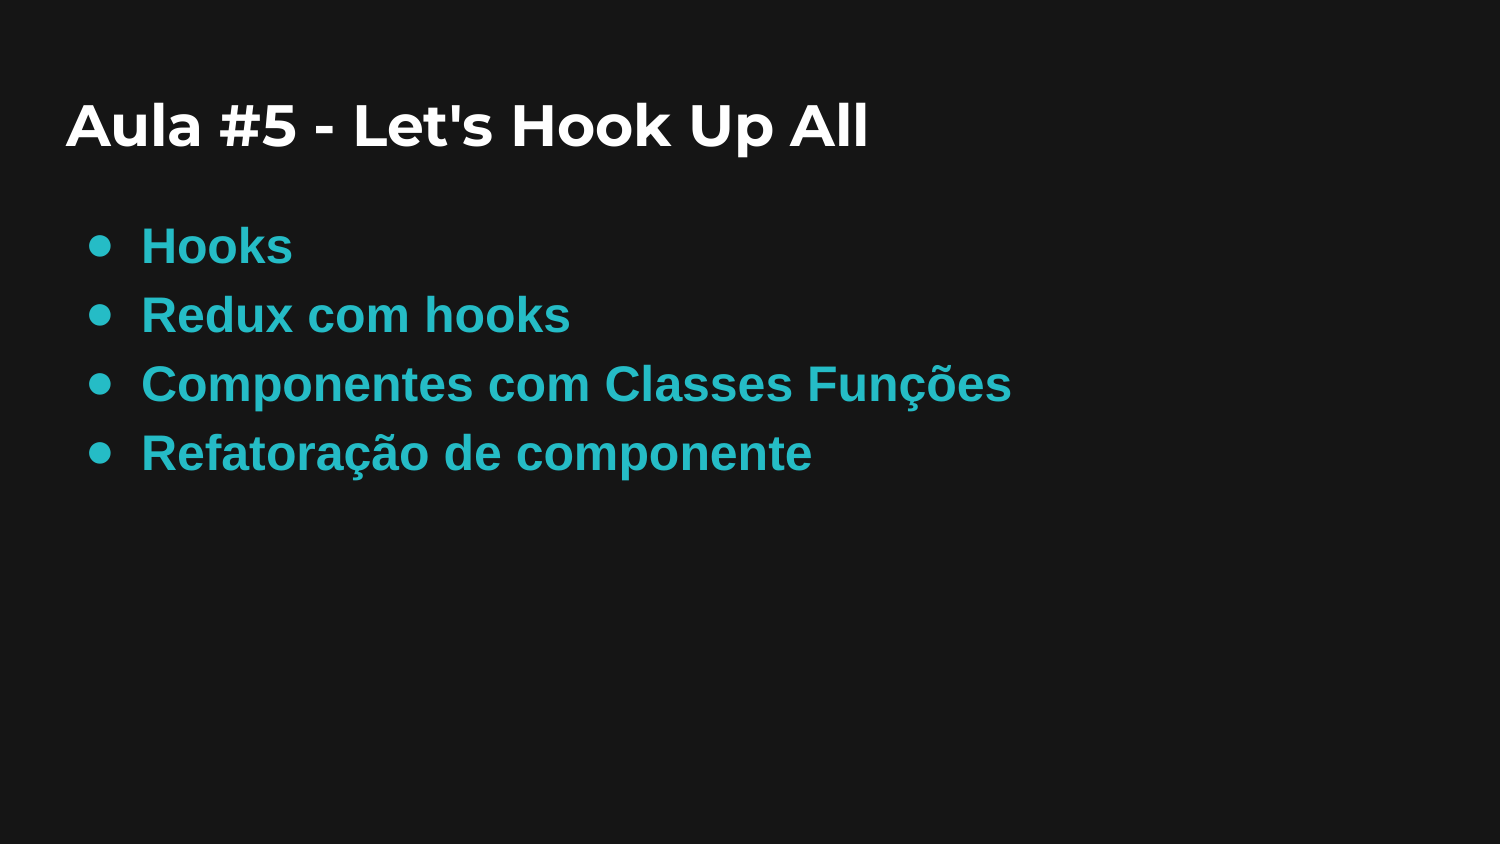

# Aula #5 - Let's Hook Up All
Hooks
Redux com hooks
Componentes com Classes Funções
Refatoração de componente